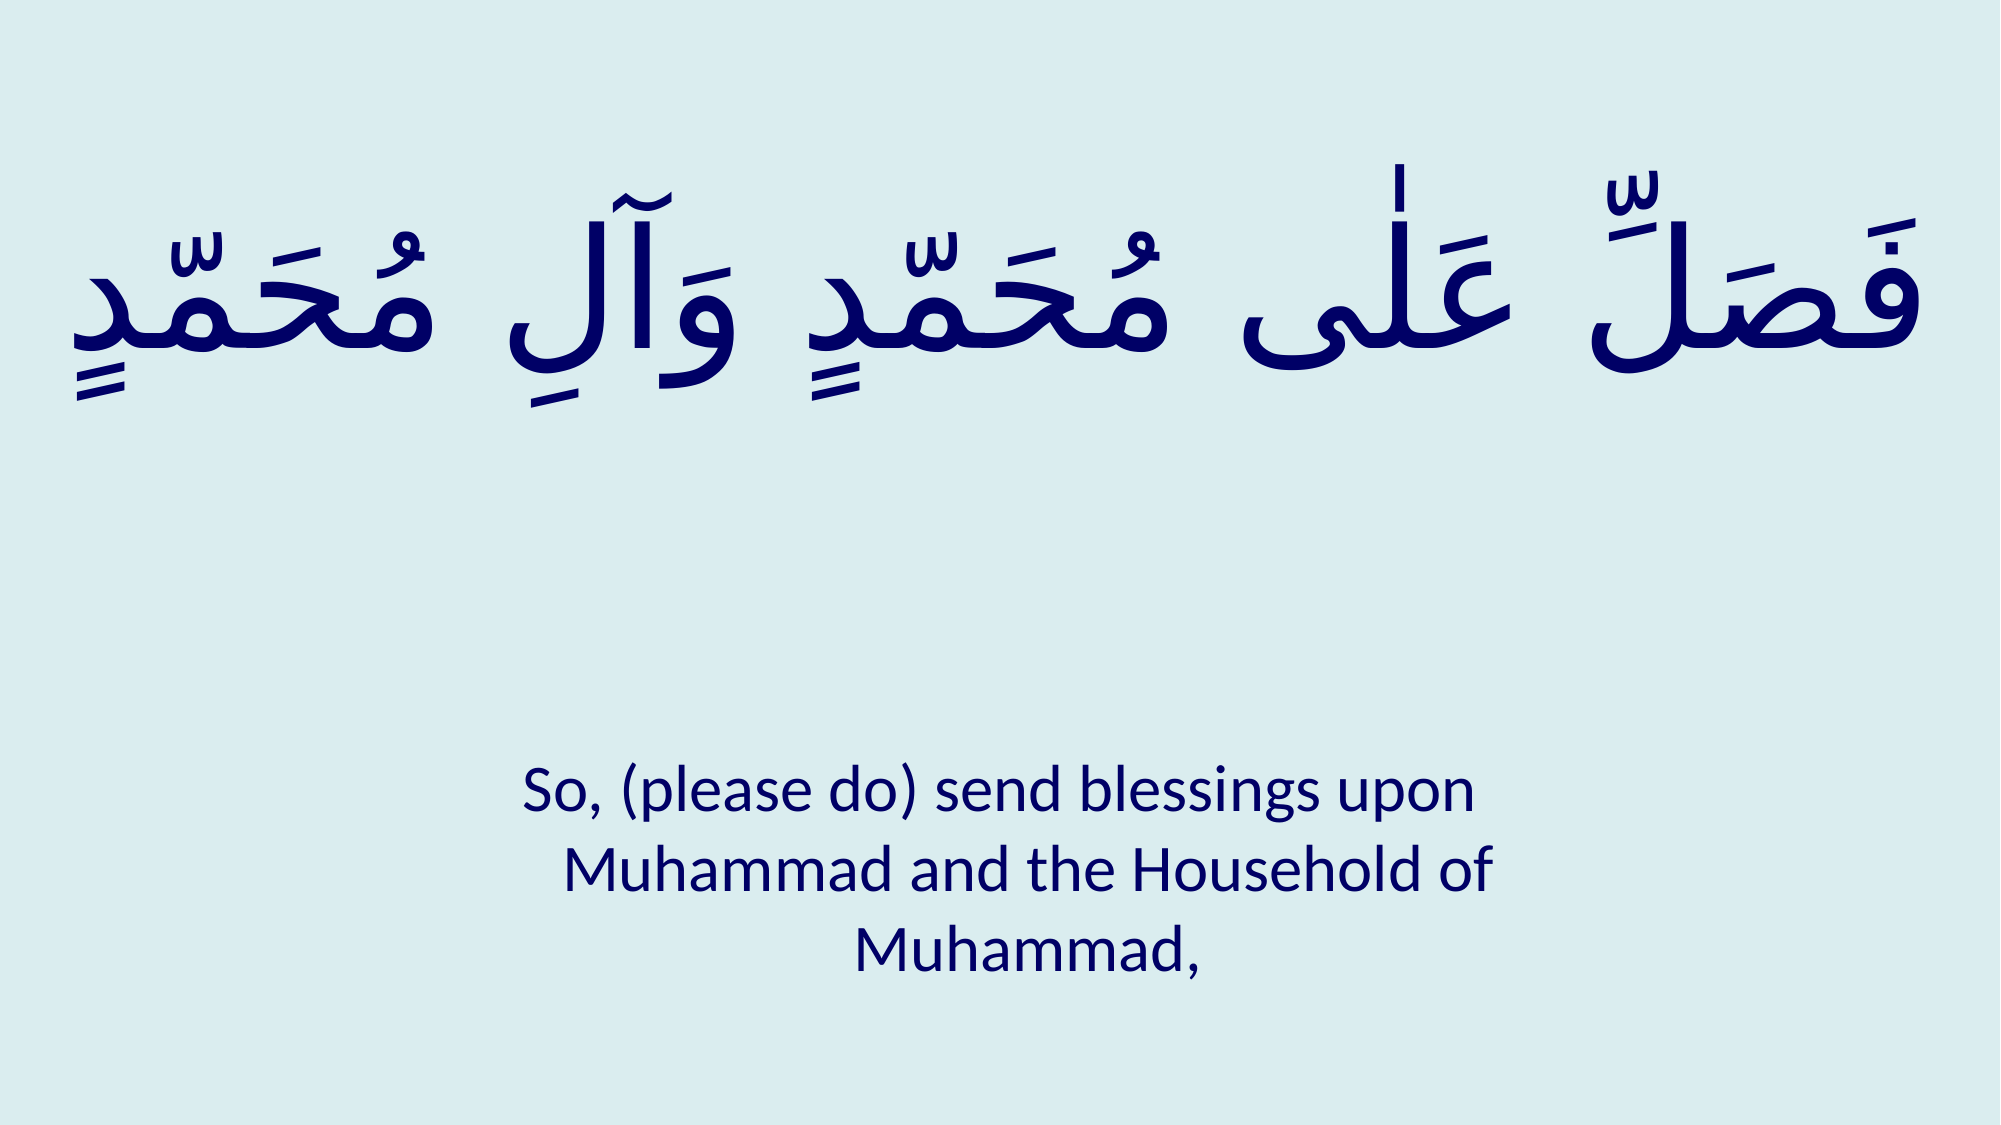

# فَصَلِّ عَلٰى مُحَمّدٍ وَآلِ مُحَمّدٍ
So, (please do) send blessings upon Muhammad and the Household of Muhammad,